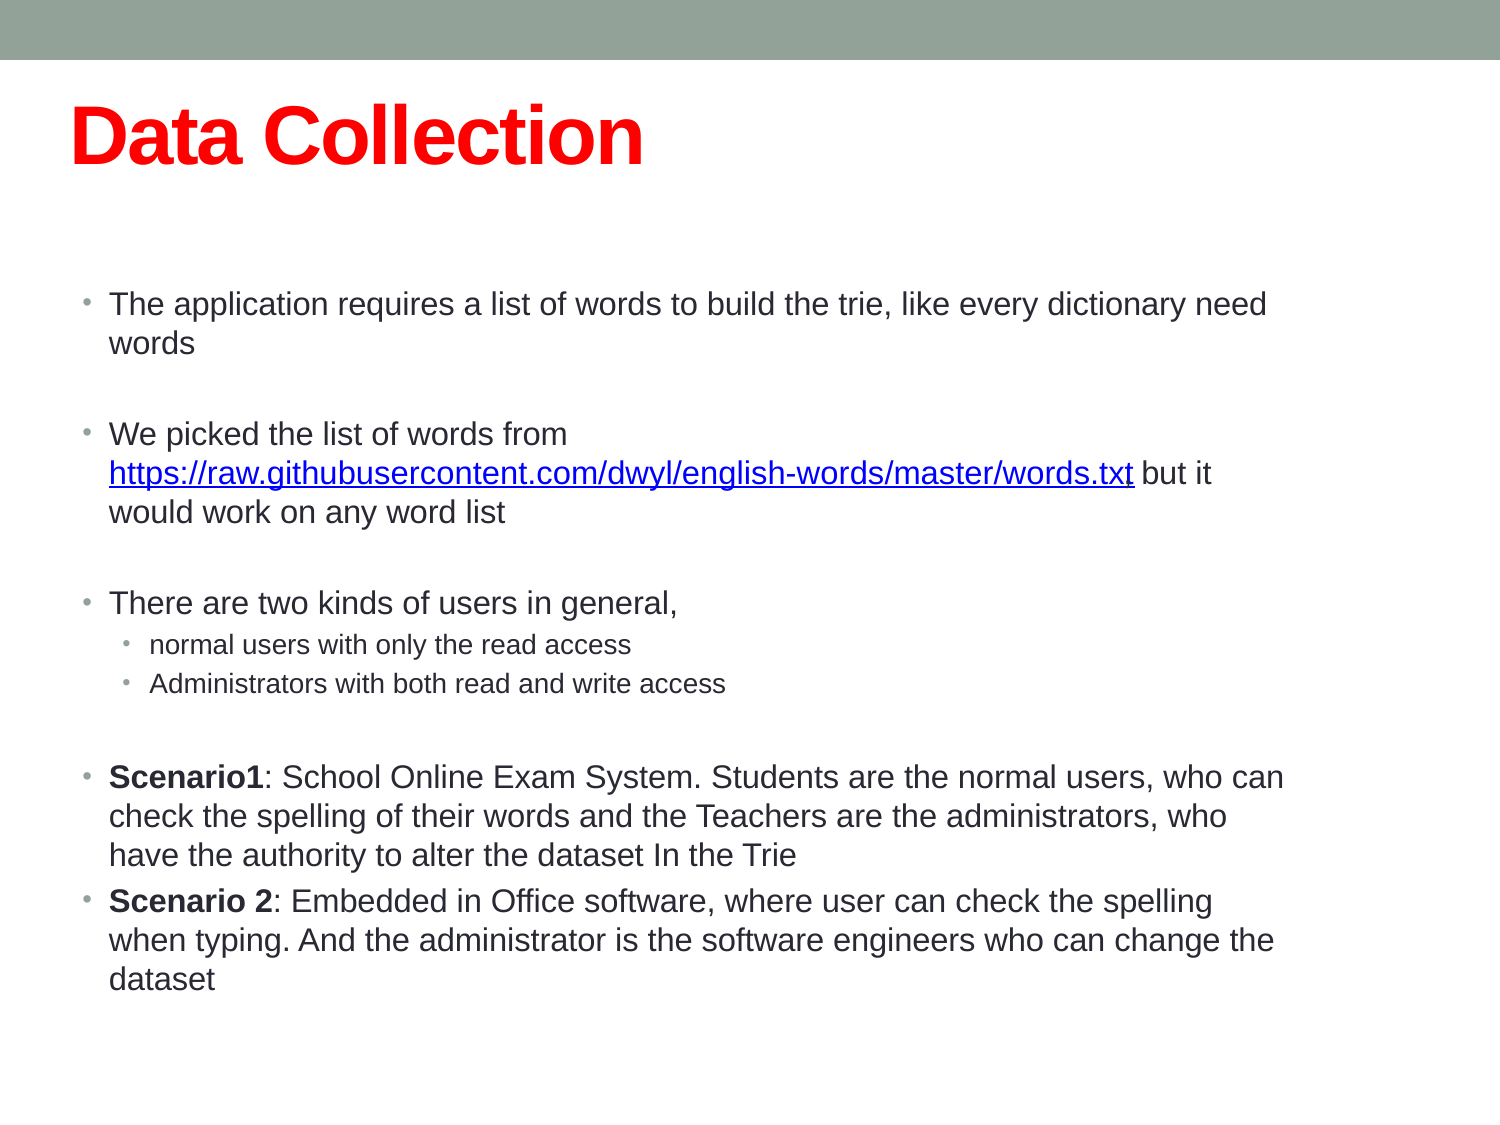

# Data Collection
The application requires a list of words to build the trie, like every dictionary need words

We picked the list of words from https://raw.githubusercontent.com/dwyl/english-words/master/words.txt, but it would work on any word list

There are two kinds of users in general,
normal users with only the read access
Administrators with both read and write access

Scenario1: School Online Exam System. Students are the normal users, who can check the spelling of their words and the Teachers are the administrators, who have the authority to alter the dataset In the Trie
Scenario 2: Embedded in Office software, where user can check the spelling when typing. And the administrator is the software engineers who can change the dataset